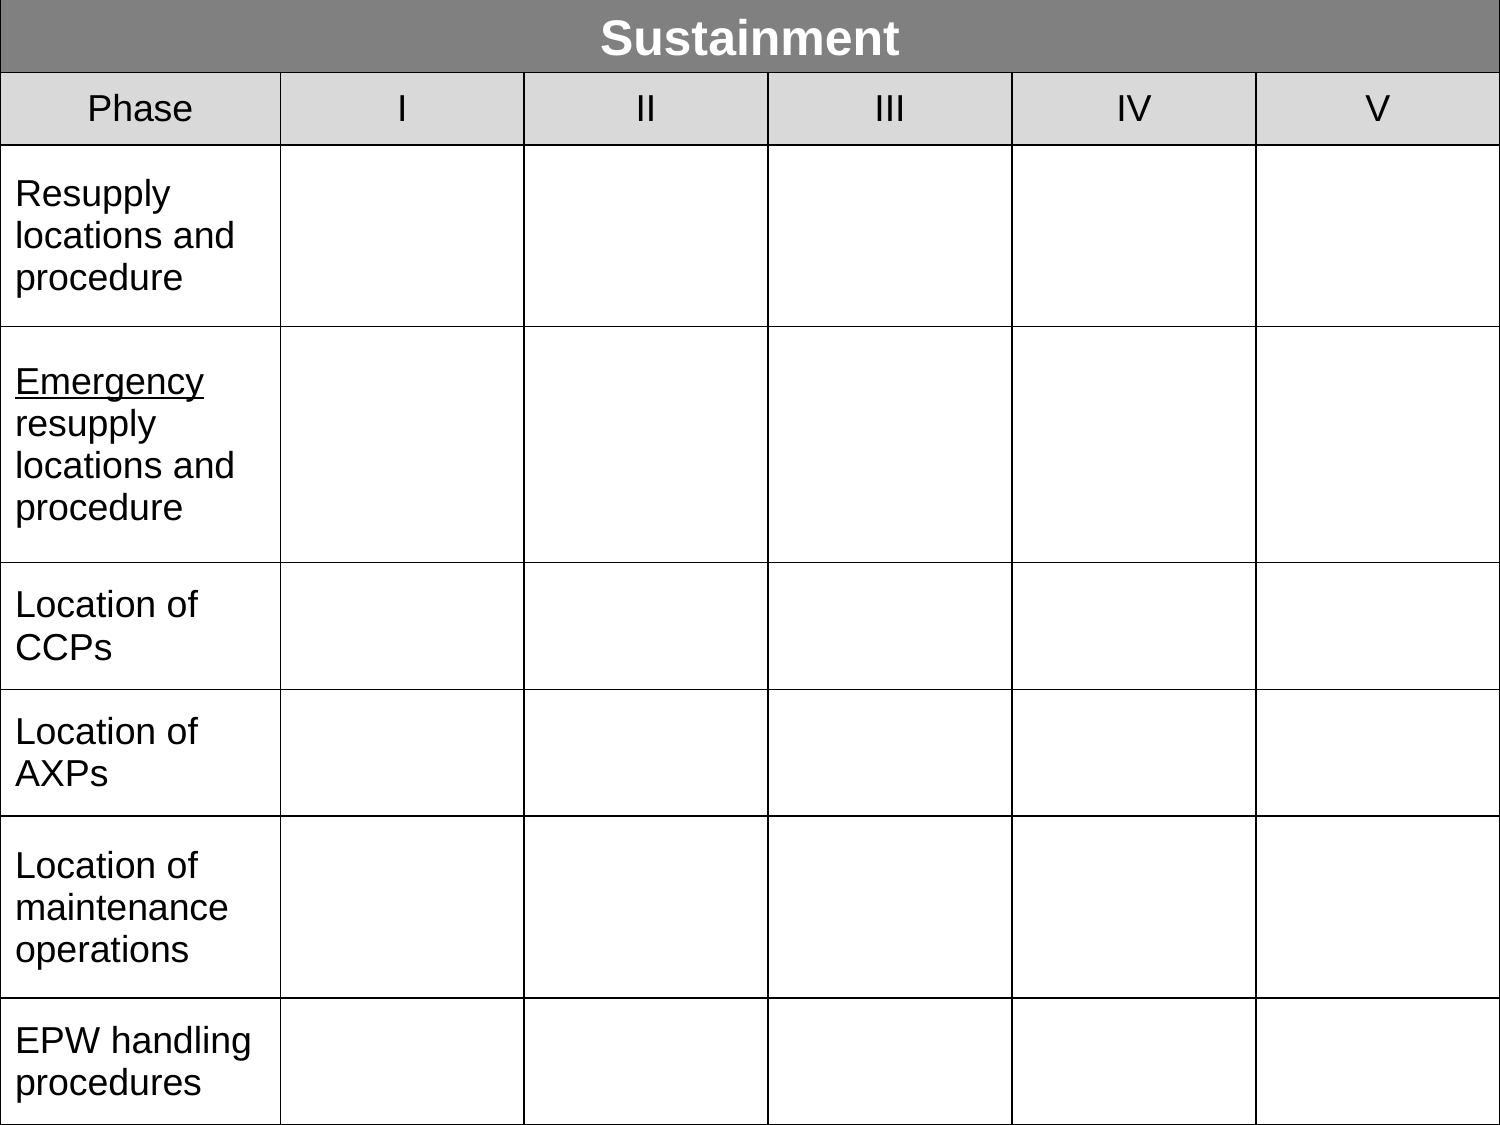

Sustainment
| Phase | I | II | III | IV | V |
| --- | --- | --- | --- | --- | --- |
| Resupply locations and procedure |  |  |  |  |  |
| Emergency resupply locations and procedure |  |  |  |  |  |
| Location of CCPs |  |  |  |  |  |
| Location of AXPs |  |  |  |  |  |
| Location of maintenance operations |  |  |  |  |  |
| EPW handling procedures |  |  |  |  |  |